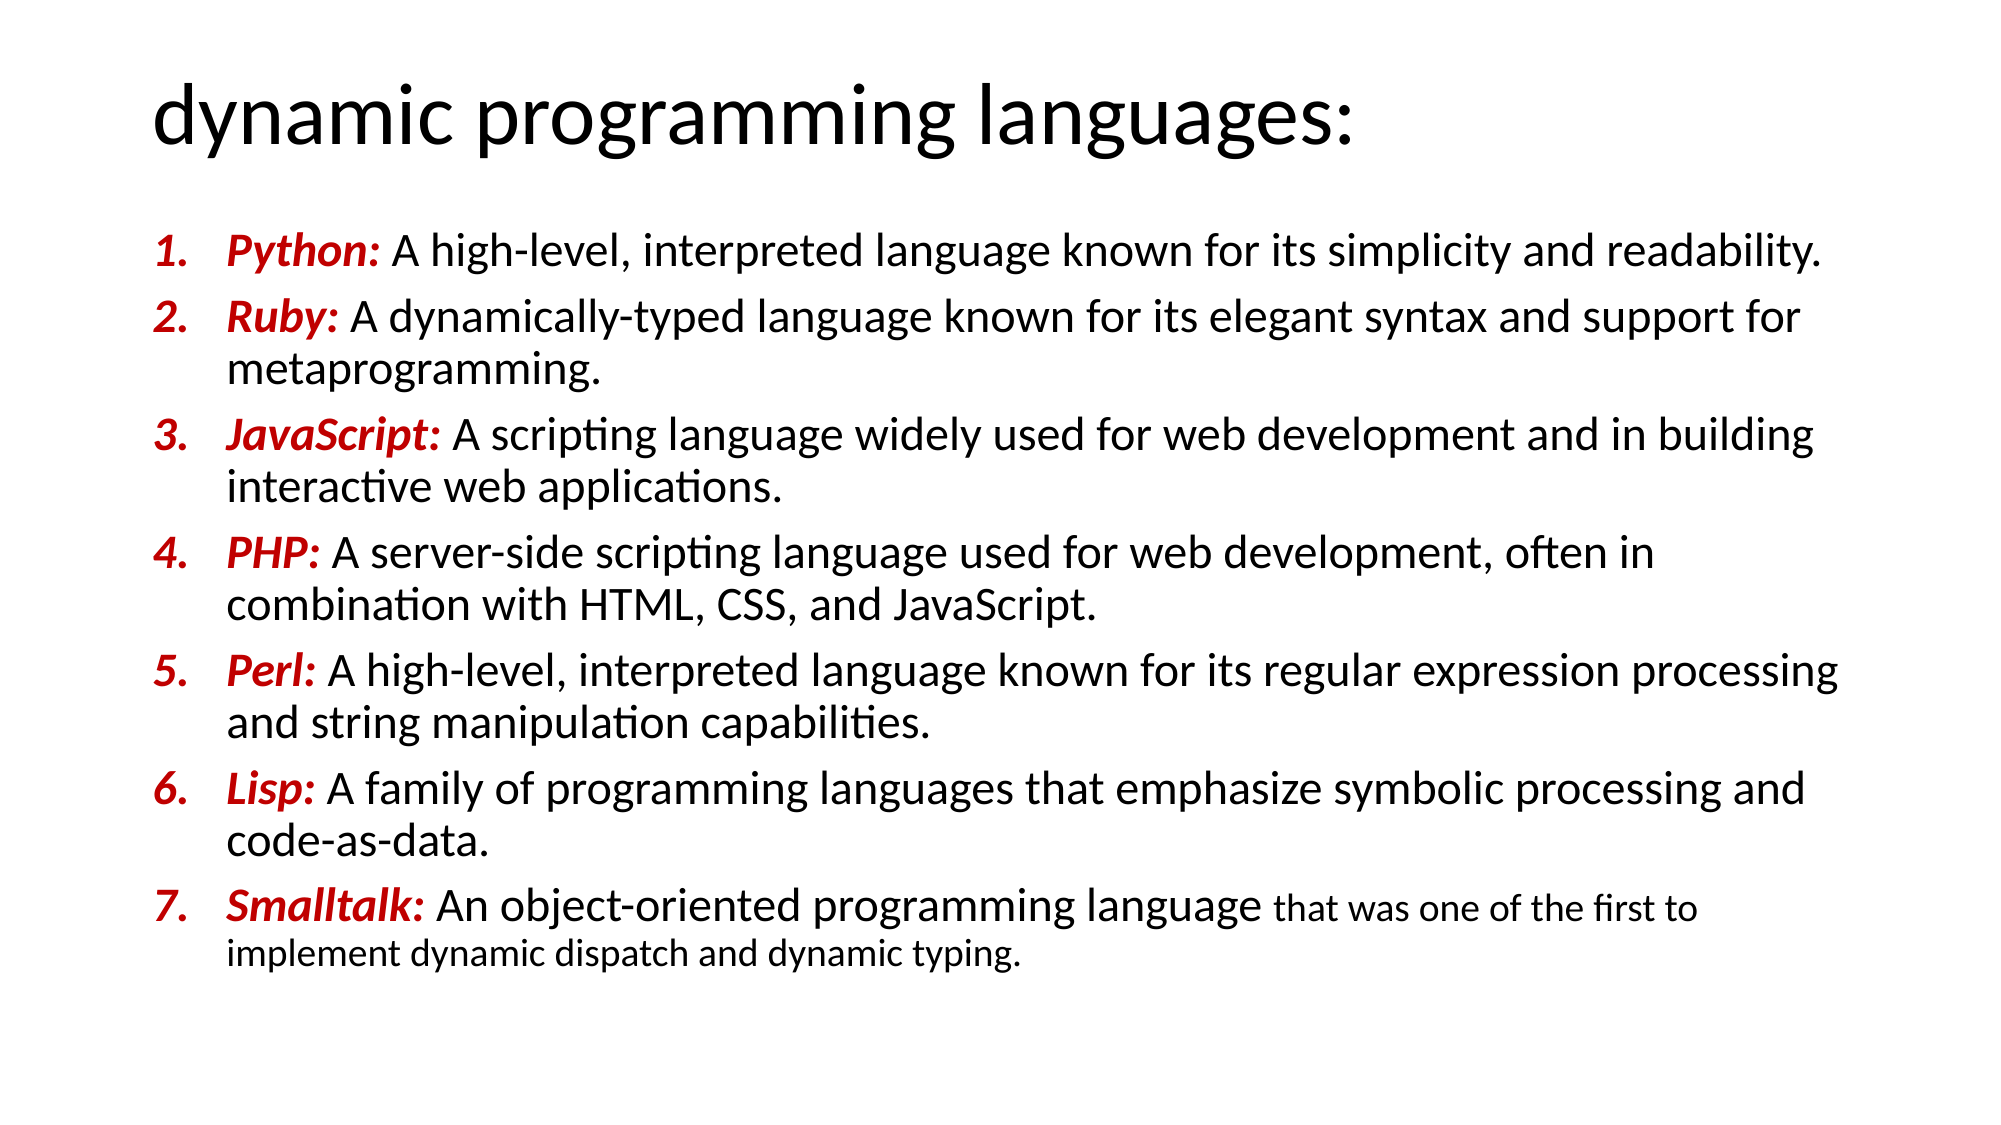

# dynamic programming languages:
Python: A high-level, interpreted language known for its simplicity and readability.
Ruby: A dynamically-typed language known for its elegant syntax and support for metaprogramming.
JavaScript: A scripting language widely used for web development and in building interactive web applications.
PHP: A server-side scripting language used for web development, often in combination with HTML, CSS, and JavaScript.
Perl: A high-level, interpreted language known for its regular expression processing and string manipulation capabilities.
Lisp: A family of programming languages that emphasize symbolic processing and code-as-data.
Smalltalk: An object-oriented programming language that was one of the first to implement dynamic dispatch and dynamic typing.